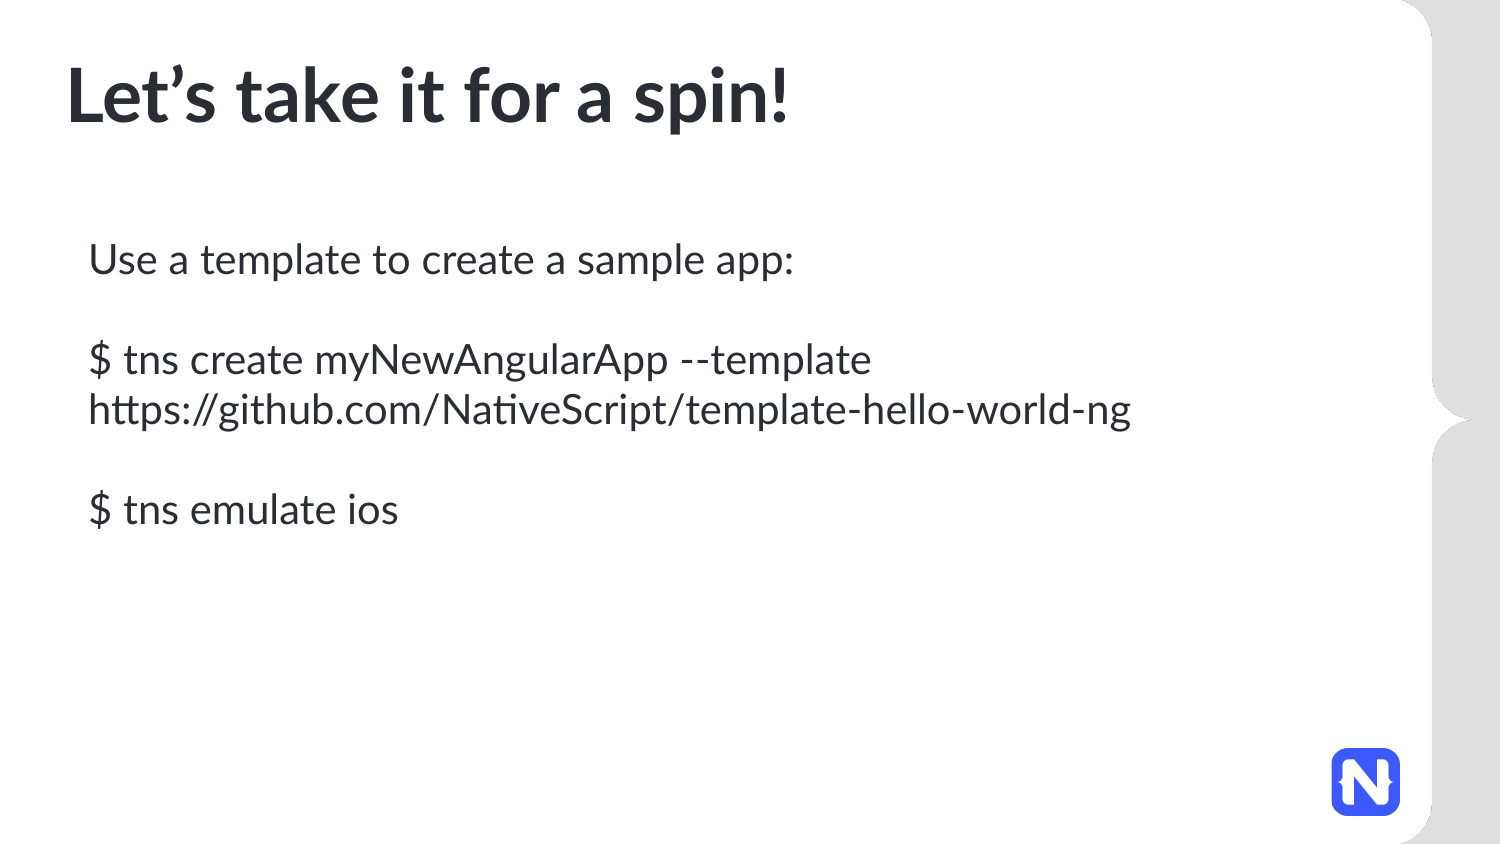

# Let’s take it for a spin!
Use a template to create a sample app:

$ tns create myNewAngularApp --template  https://github.com/NativeScript/template-hello-world-ng

$ tns emulate ios